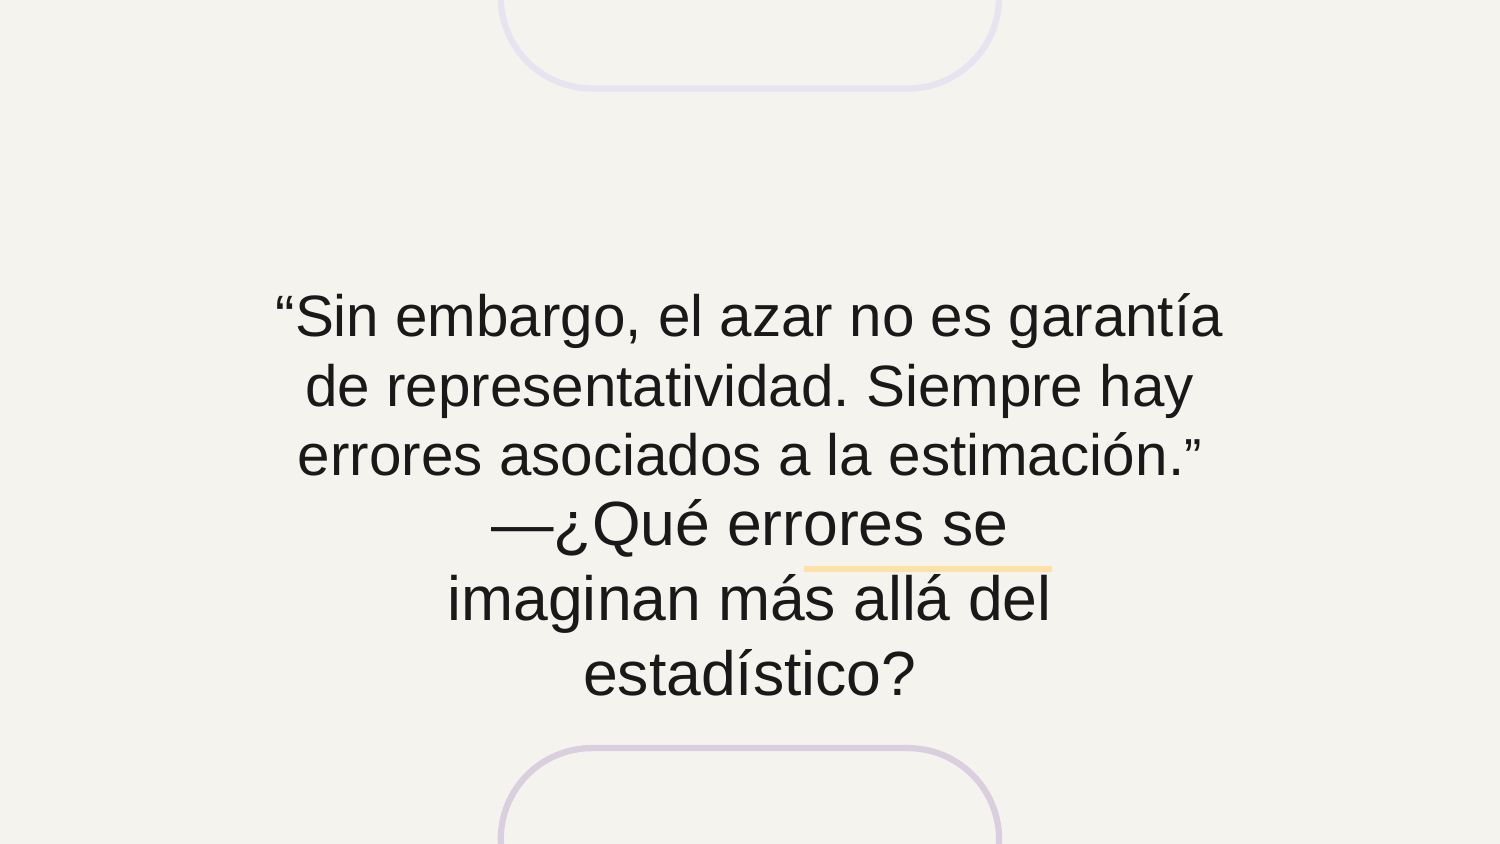

“Sin embargo, el azar no es garantía de representatividad. Siempre hay errores asociados a la estimación.”
# —¿Qué errores se imaginan más allá del estadístico?